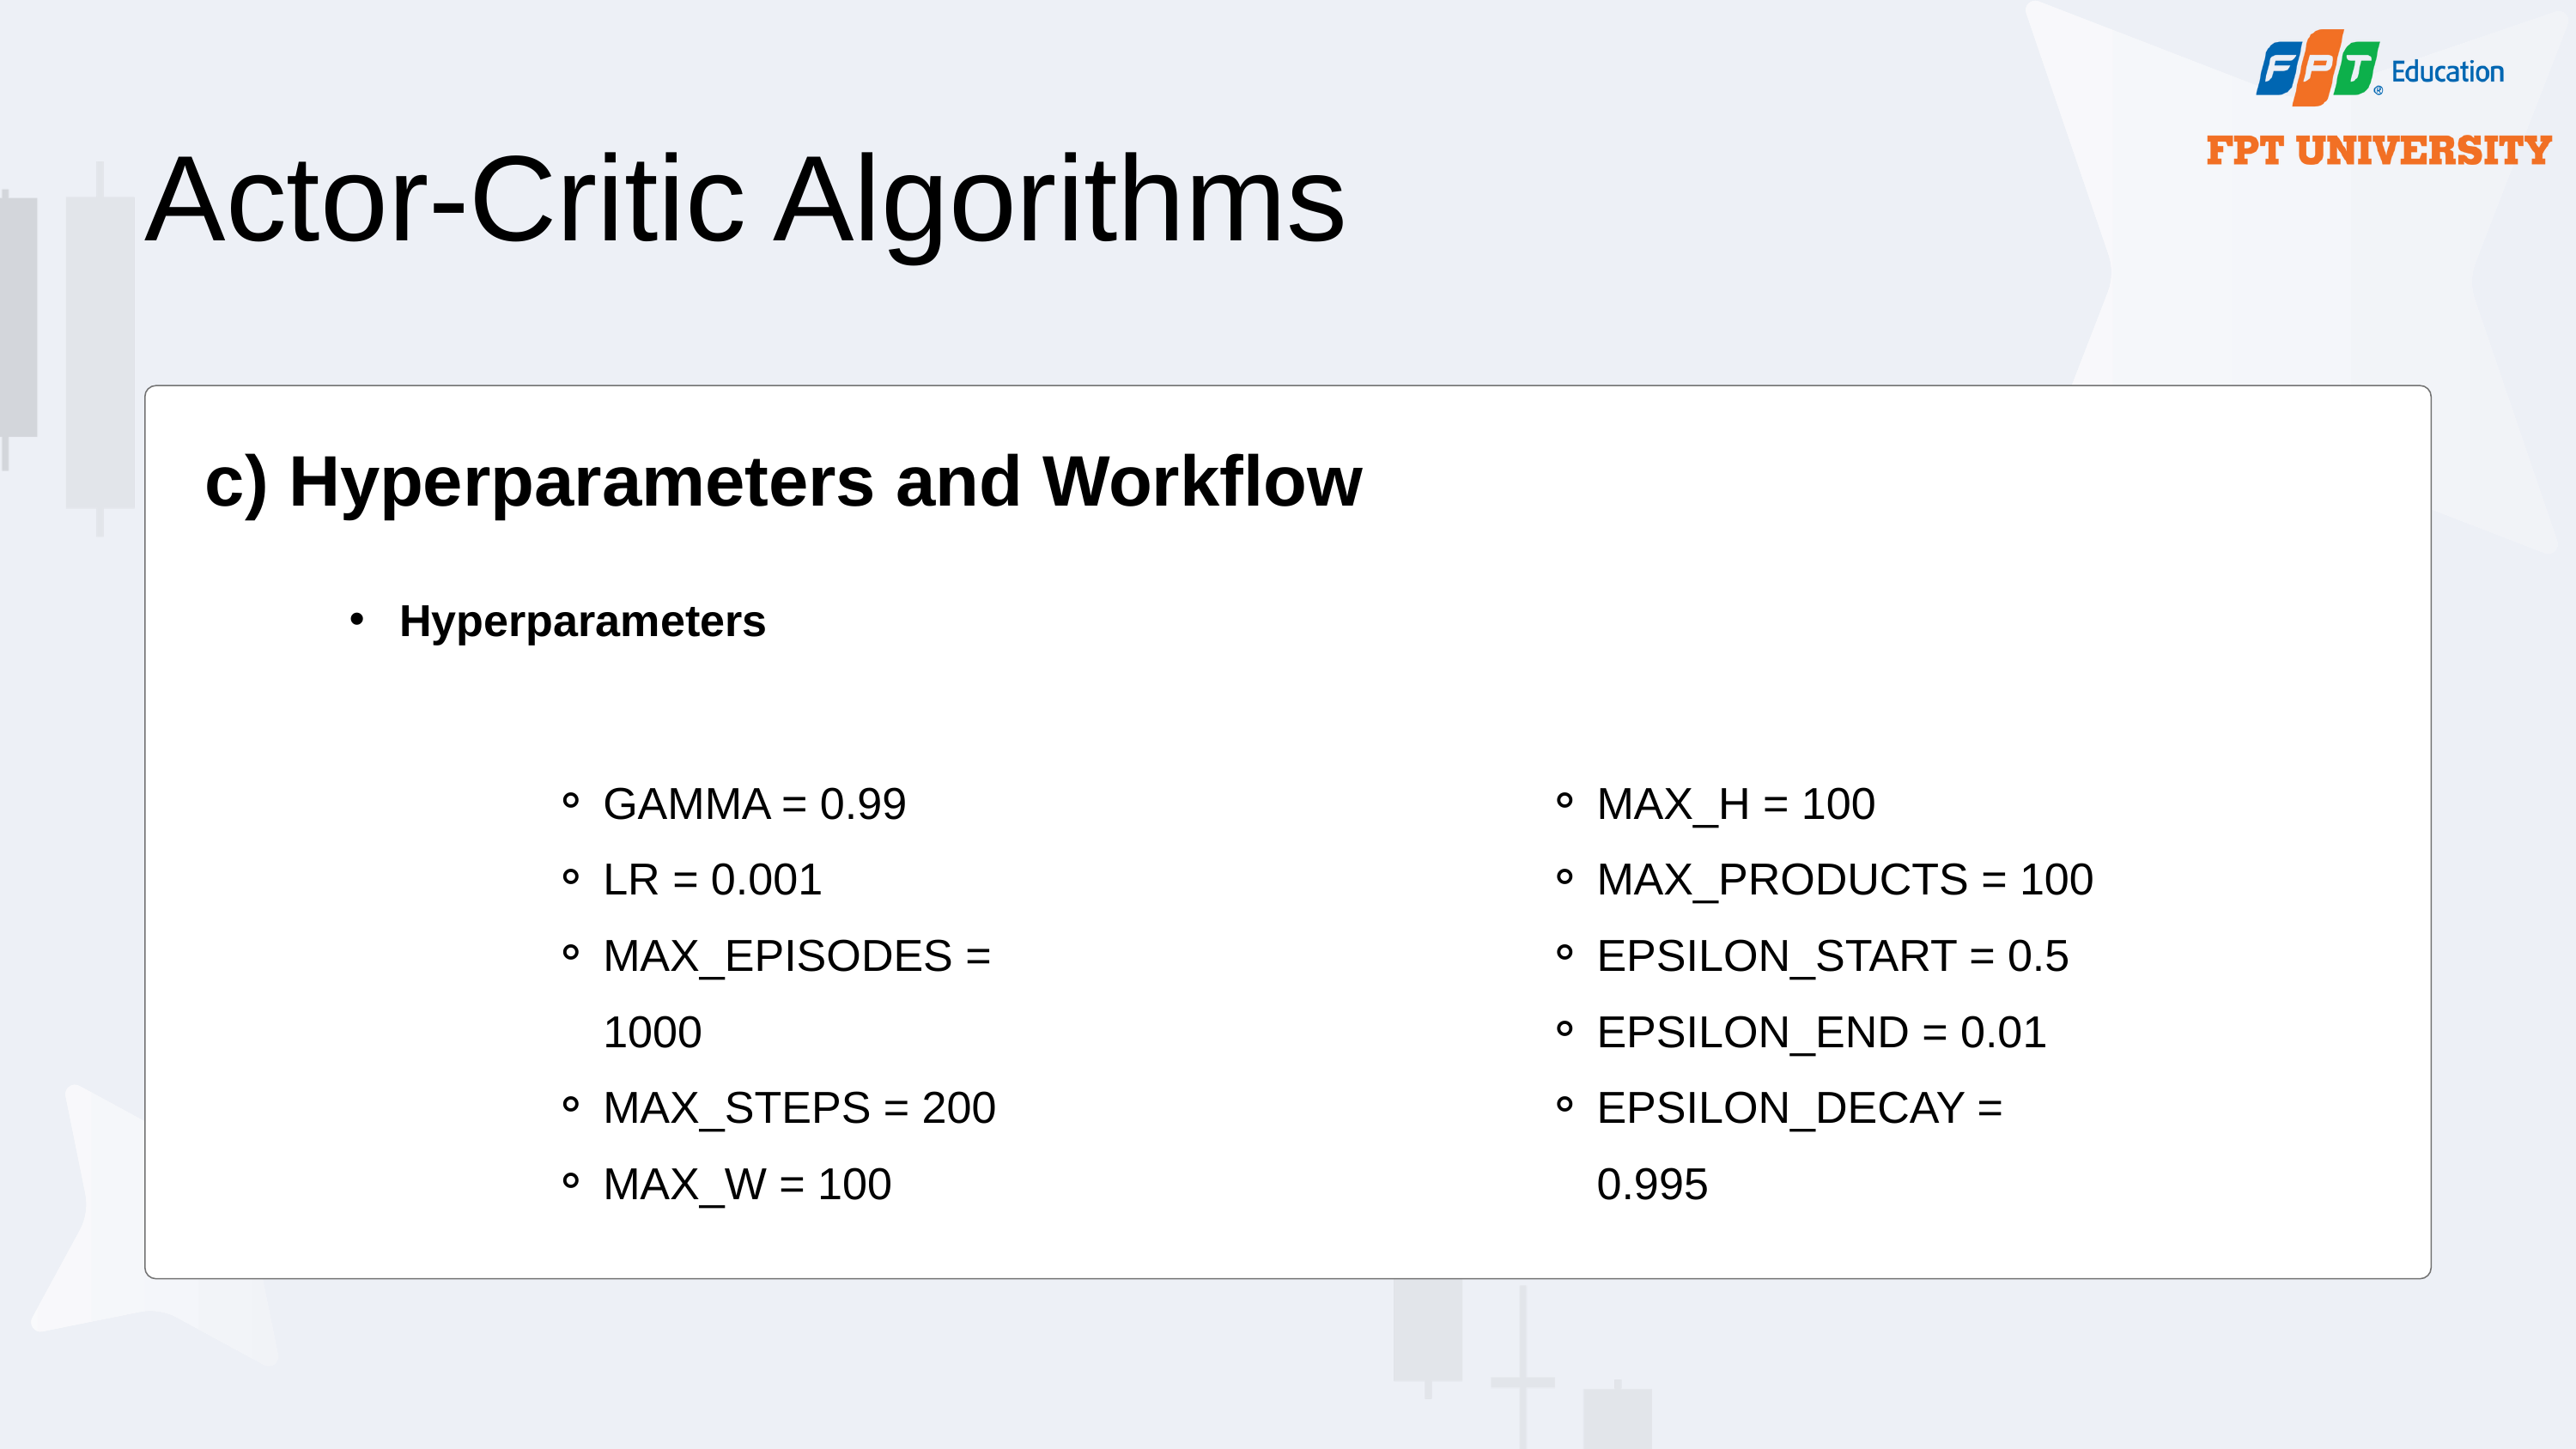

Actor-Critic Algorithms

c) Hyperparameters and Workflow
 Hyperparameters

GAMMA = 0.99
LR = 0.001
MAX_EPISODES = 1000
MAX_STEPS = 200
MAX_W = 100
MAX_H = 100
MAX_PRODUCTS = 100
EPSILON_START = 0.5
EPSILON_END = 0.01
EPSILON_DECAY = 0.995